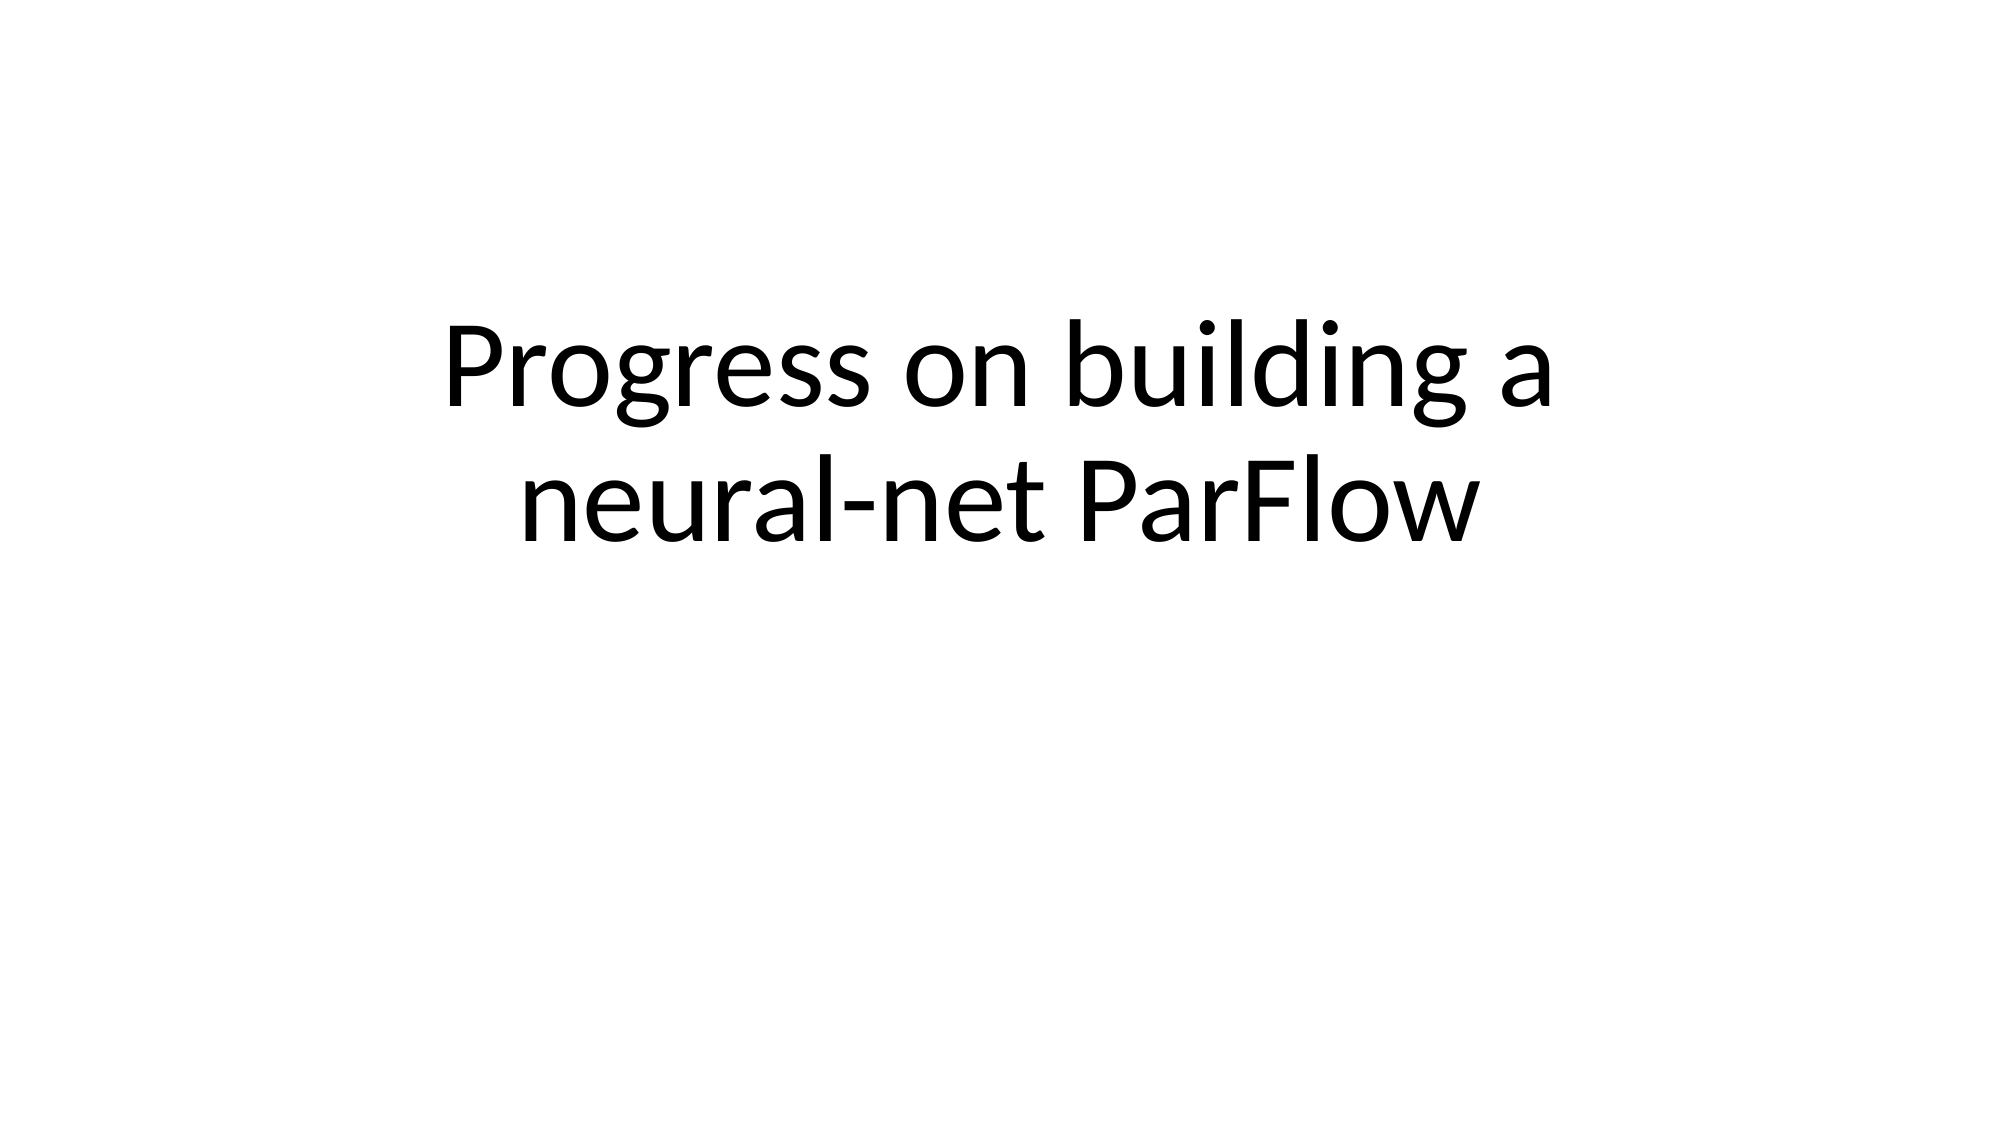

# Progress on building a neural-net ParFlow